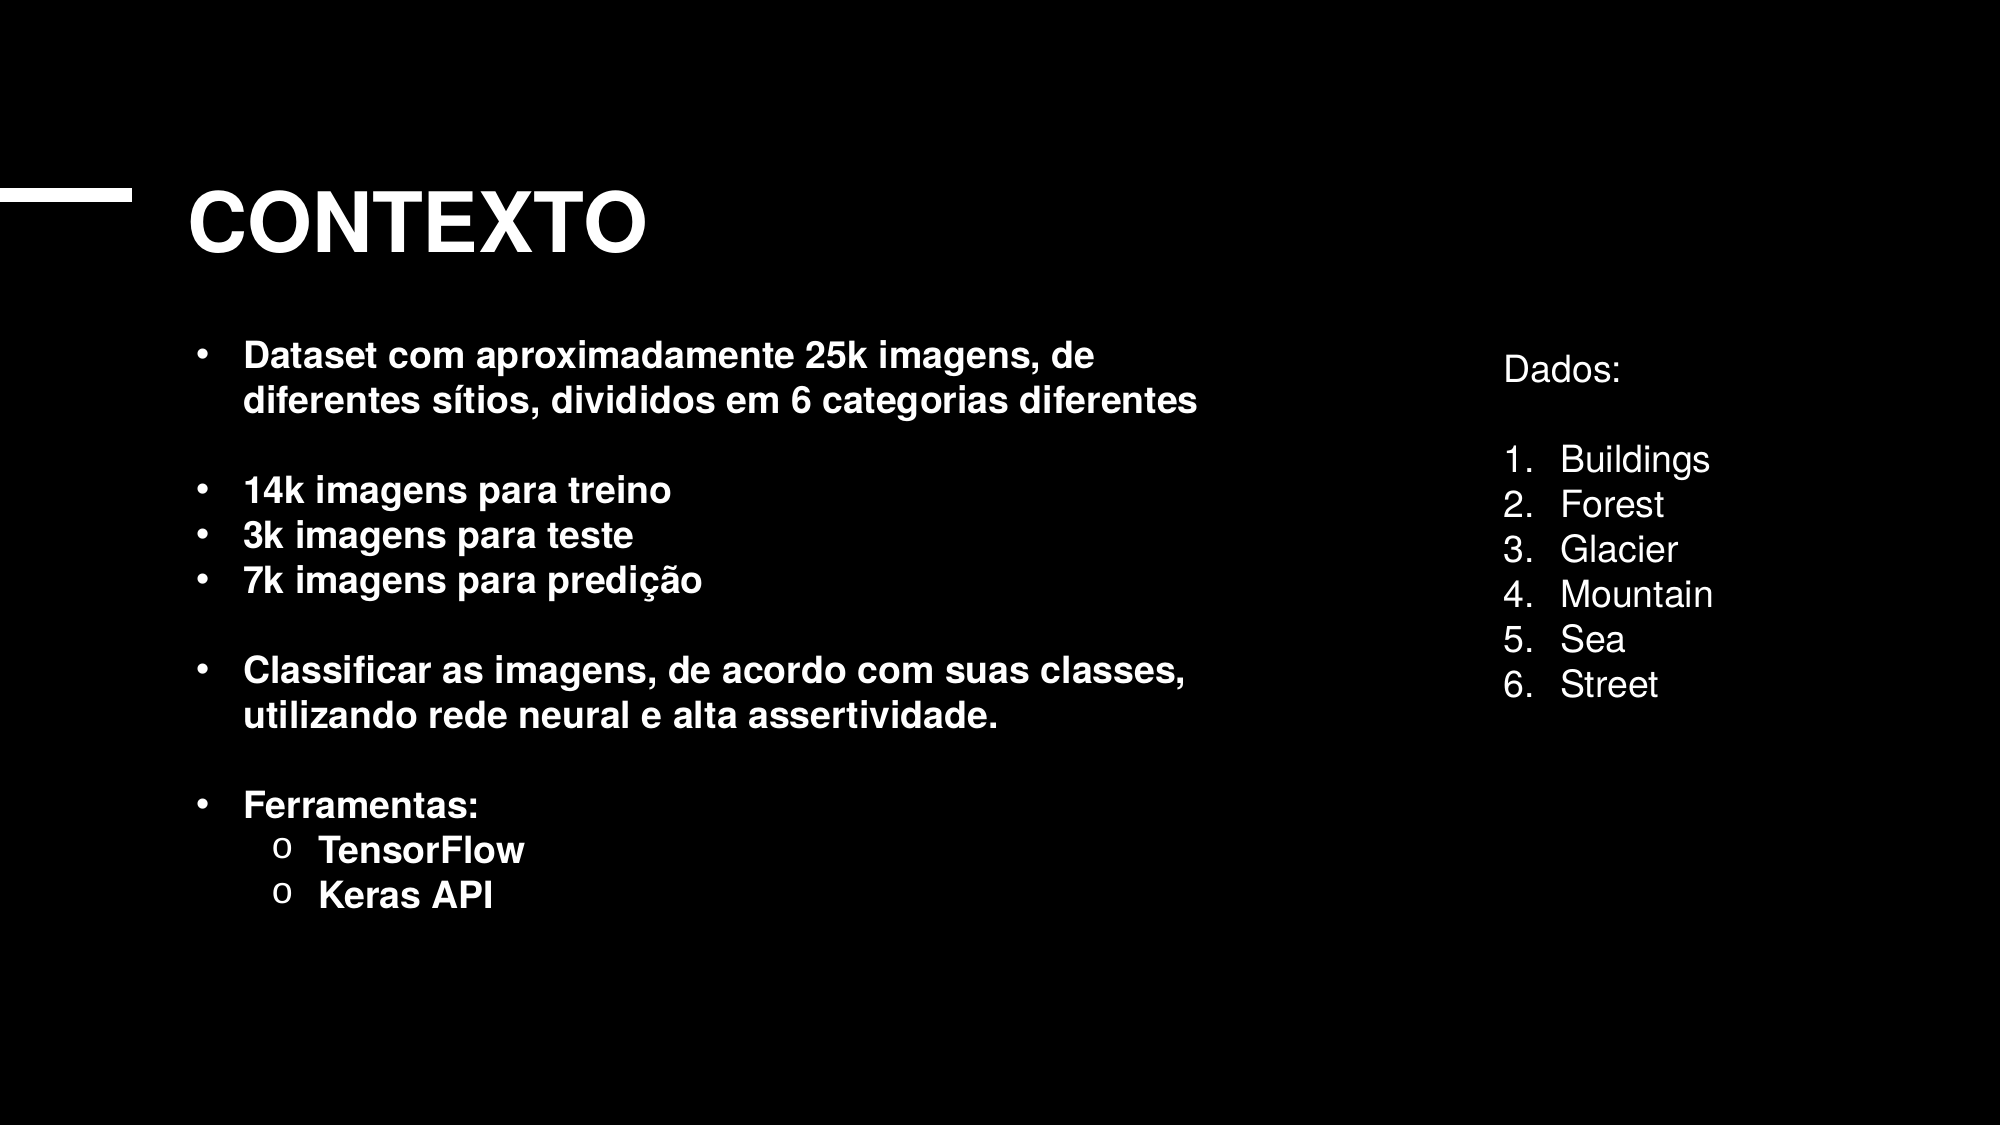

# Contexto
Dataset com aproximadamente 25k imagens, de diferentes sítios, divididos em 6 categorias diferentes

14k imagens para treino
3k imagens para teste
7k imagens para predição

Classificar as imagens, de acordo com suas classes, utilizando rede neural e alta assertividade.

Ferramentas:
TensorFlow
Keras API

Dados:

Buildings
Forest
Glacier
Mountain
Sea
Street